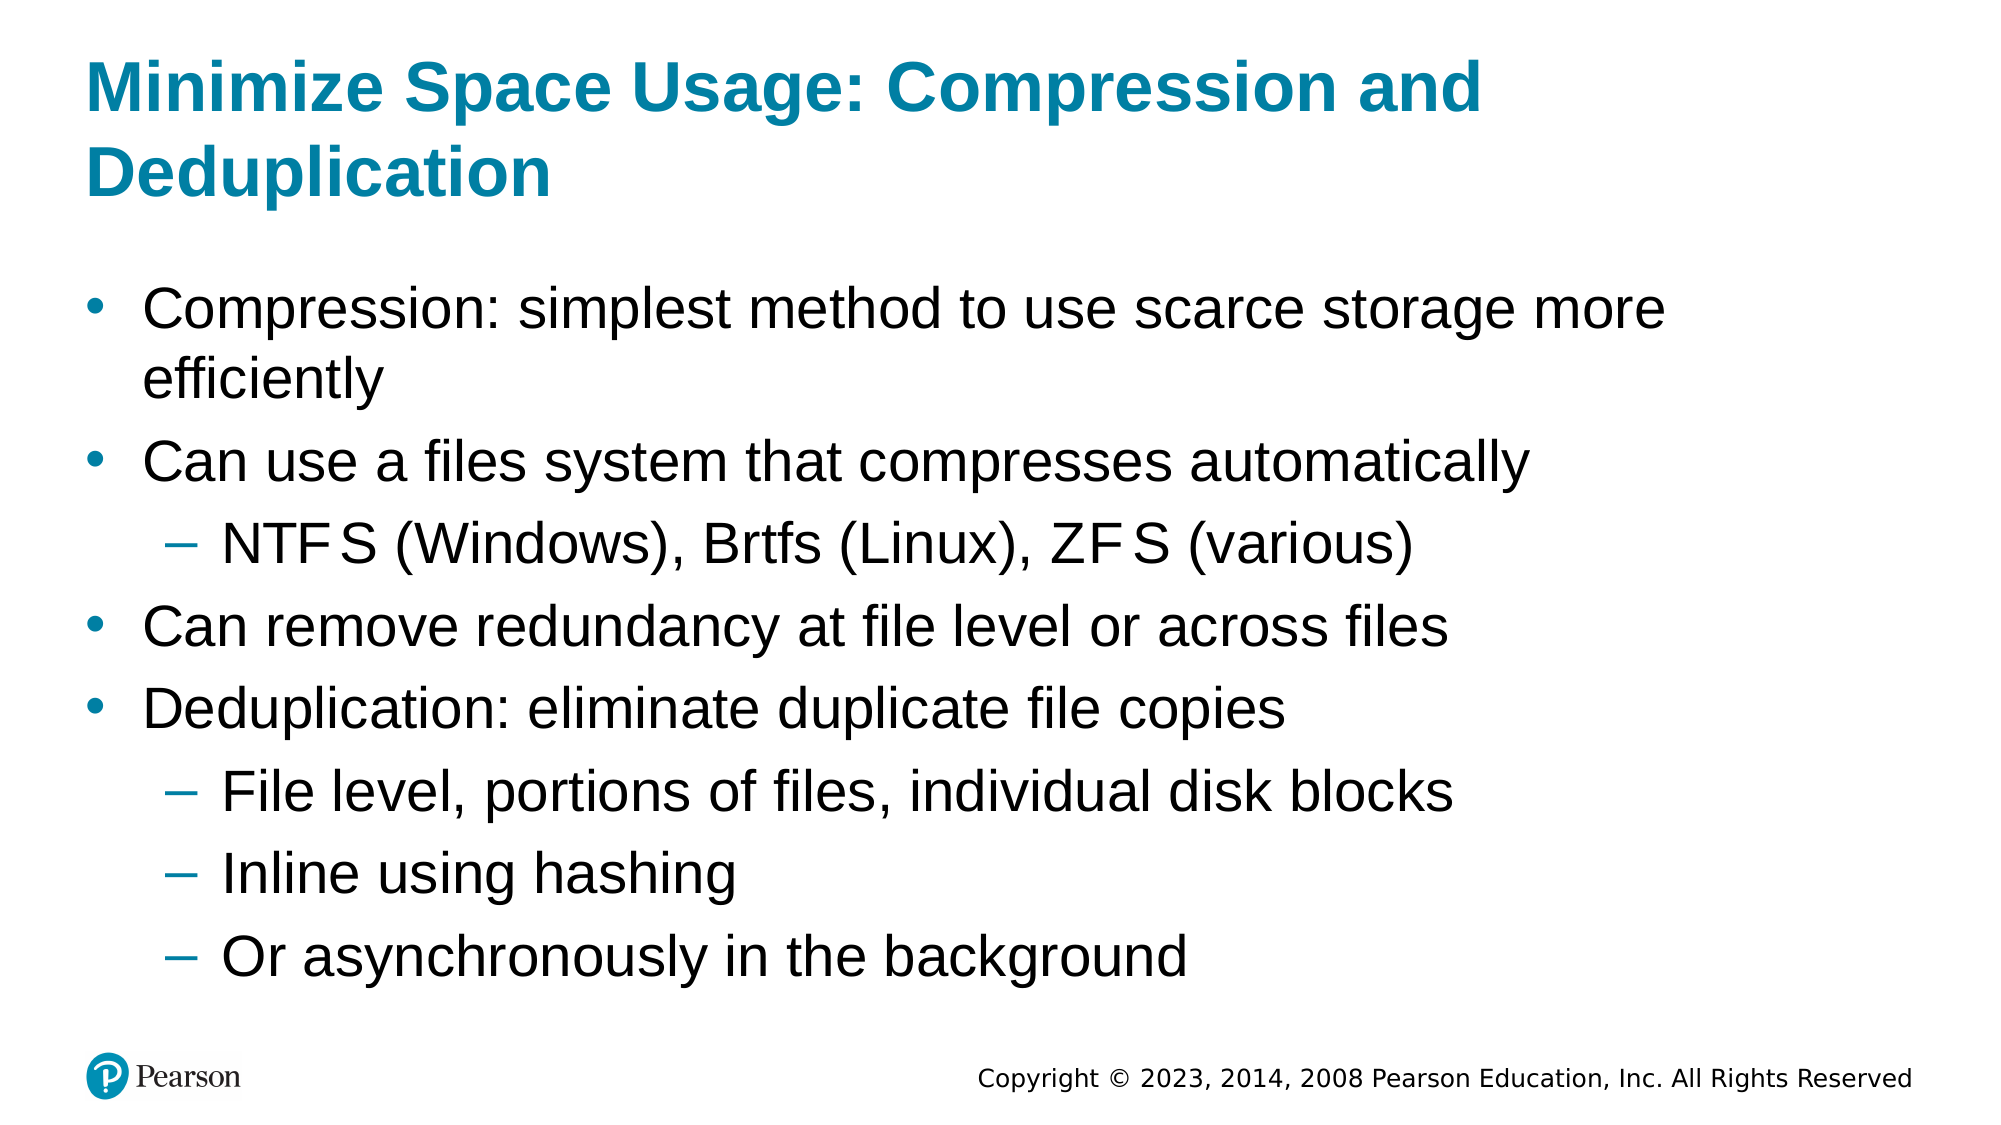

# Minimize Space Usage: Compression and Deduplication
Compression: simplest method to use scarce storage more efficiently
Can use a files system that compresses automatically
N T F S (Windows), Brtfs (Linux), Z F S (various)
Can remove redundancy at file level or across files
Deduplication: eliminate duplicate file copies
File level, portions of files, individual disk blocks
Inline using hashing
Or asynchronously in the background